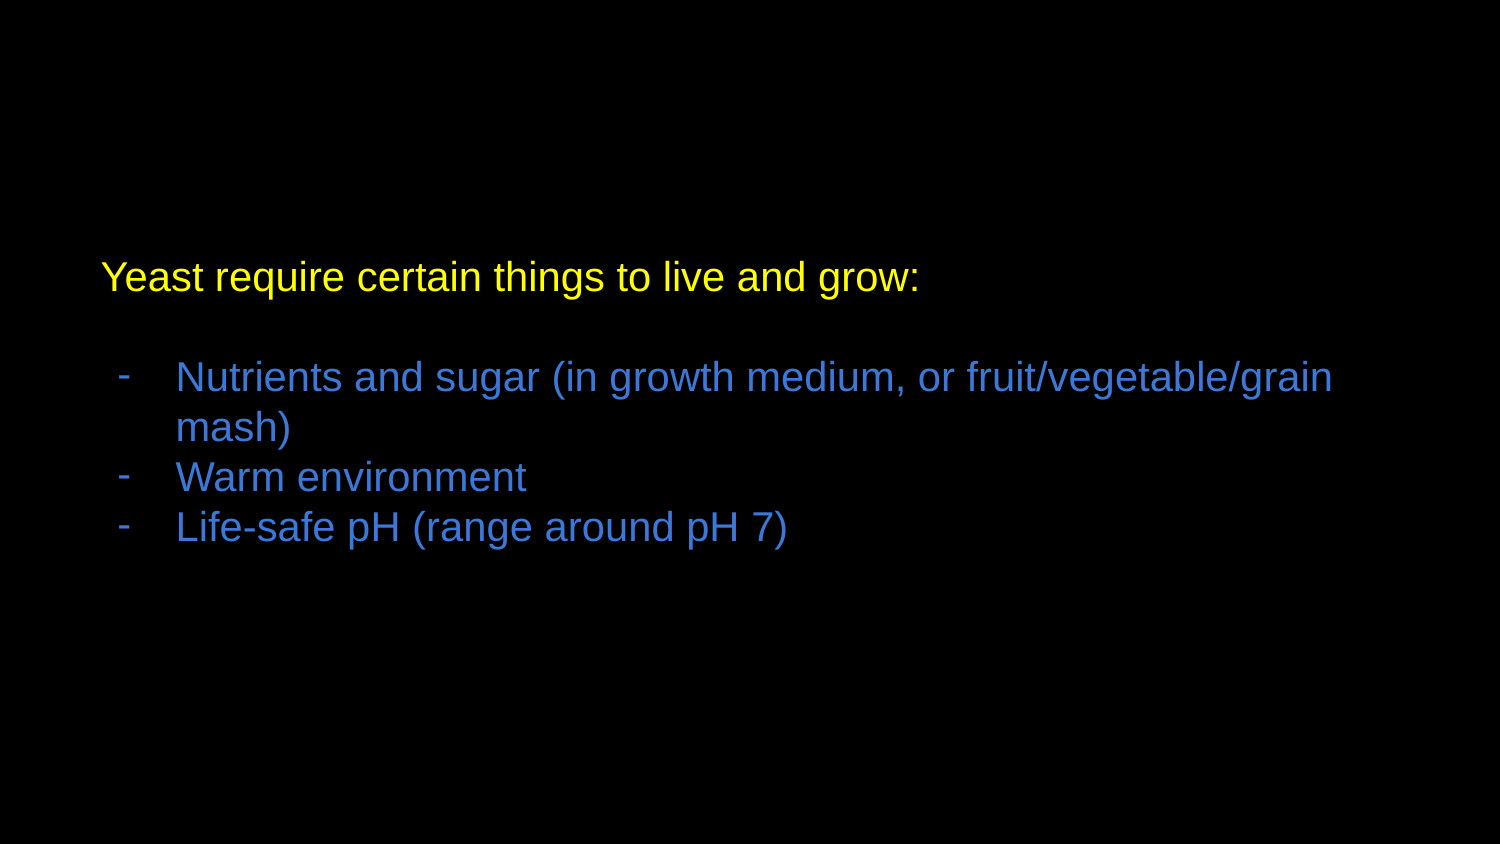

Yeast require certain things to live and grow:

Nutrients and sugar (in growth medium, or fruit/vegetable/grain mash)
Warm environment
Life-safe pH (range around pH 7)